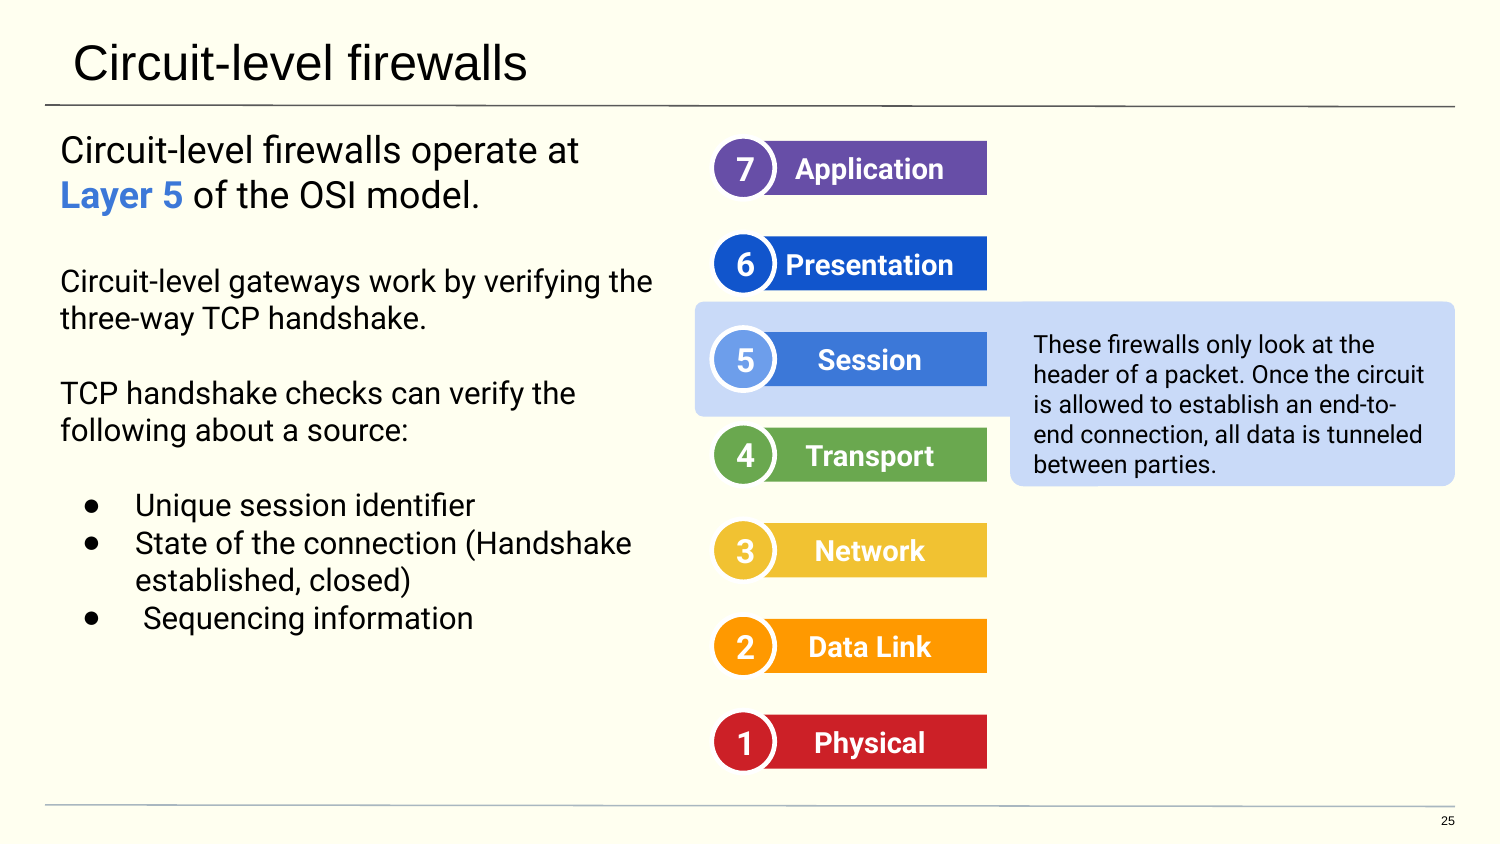

# Circuit-level firewalls
Circuit-level firewalls operate at
Layer 5 of the OSI model.

Circuit-level gateways work by verifying the three-way TCP handshake.

TCP handshake checks can verify the following about a source:

Unique session identifier
State of the connection (Handshake established, closed)
 Sequencing information

7
Application
6
Presentation

5
Session
These firewalls only look at the header of a packet. Once the circuit is allowed to establish an end-to-end connection, all data is tunneled between parties.
4
Transport
3
Network
2
Data Link
1
Physical
25